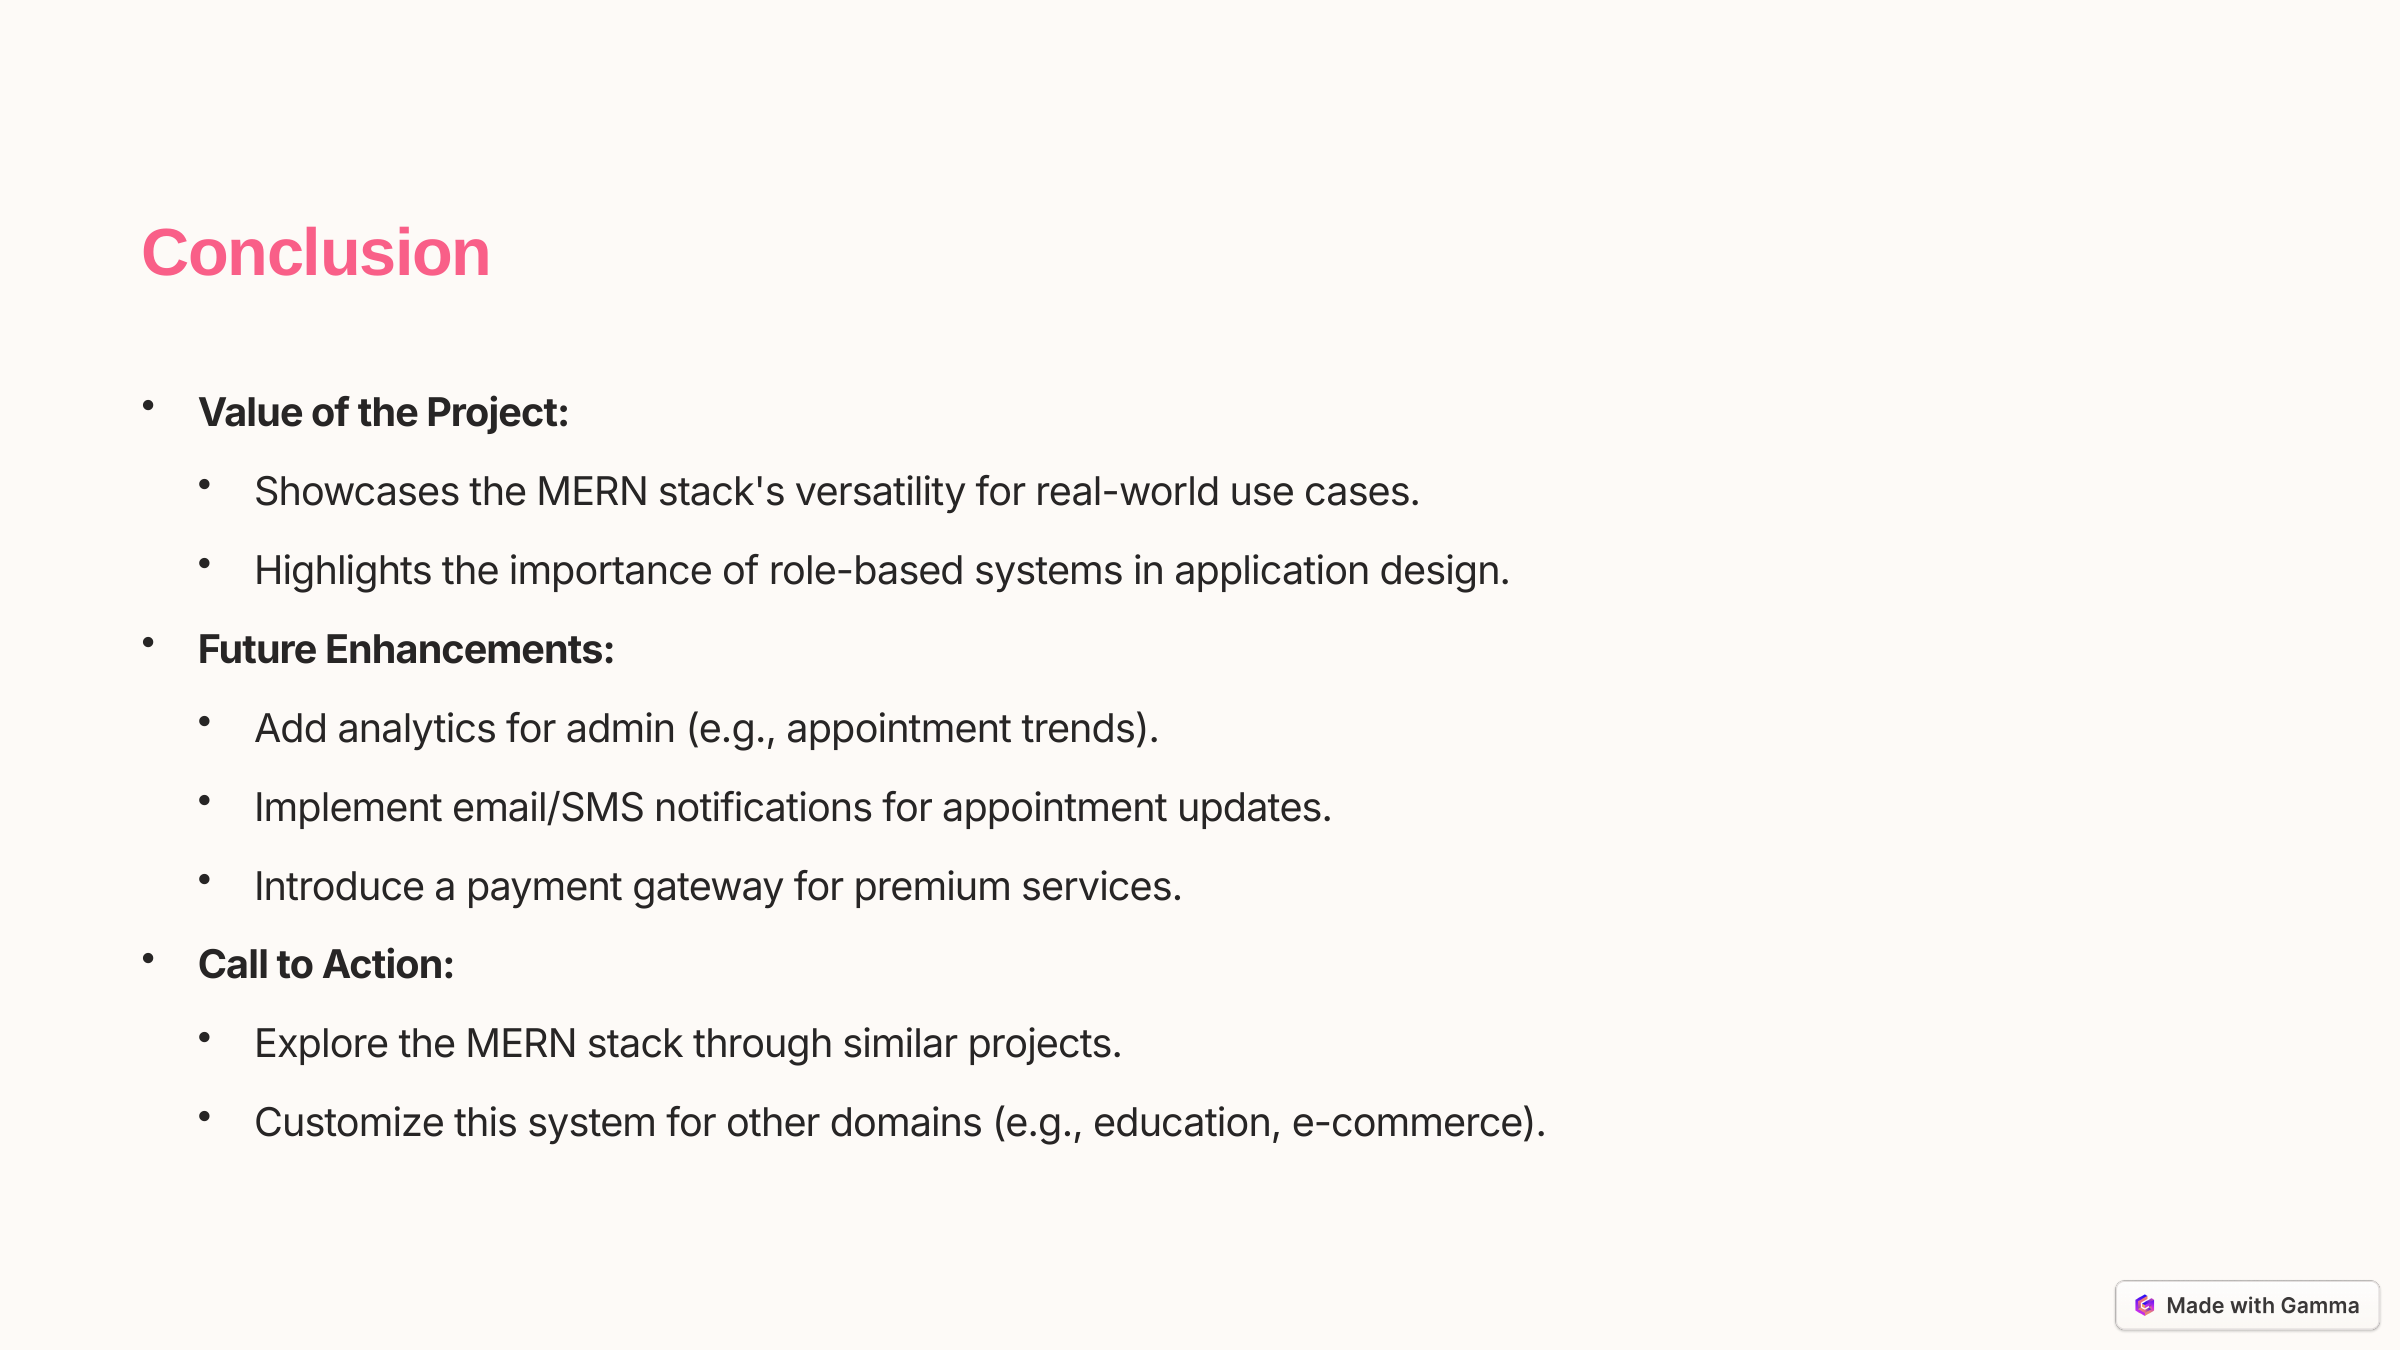

Conclusion
Value of the Project:
Showcases the MERN stack's versatility for real-world use cases.
Highlights the importance of role-based systems in application design.
Future Enhancements:
Add analytics for admin (e.g., appointment trends).
Implement email/SMS notifications for appointment updates.
Introduce a payment gateway for premium services.
Call to Action:
Explore the MERN stack through similar projects.
Customize this system for other domains (e.g., education, e-commerce).